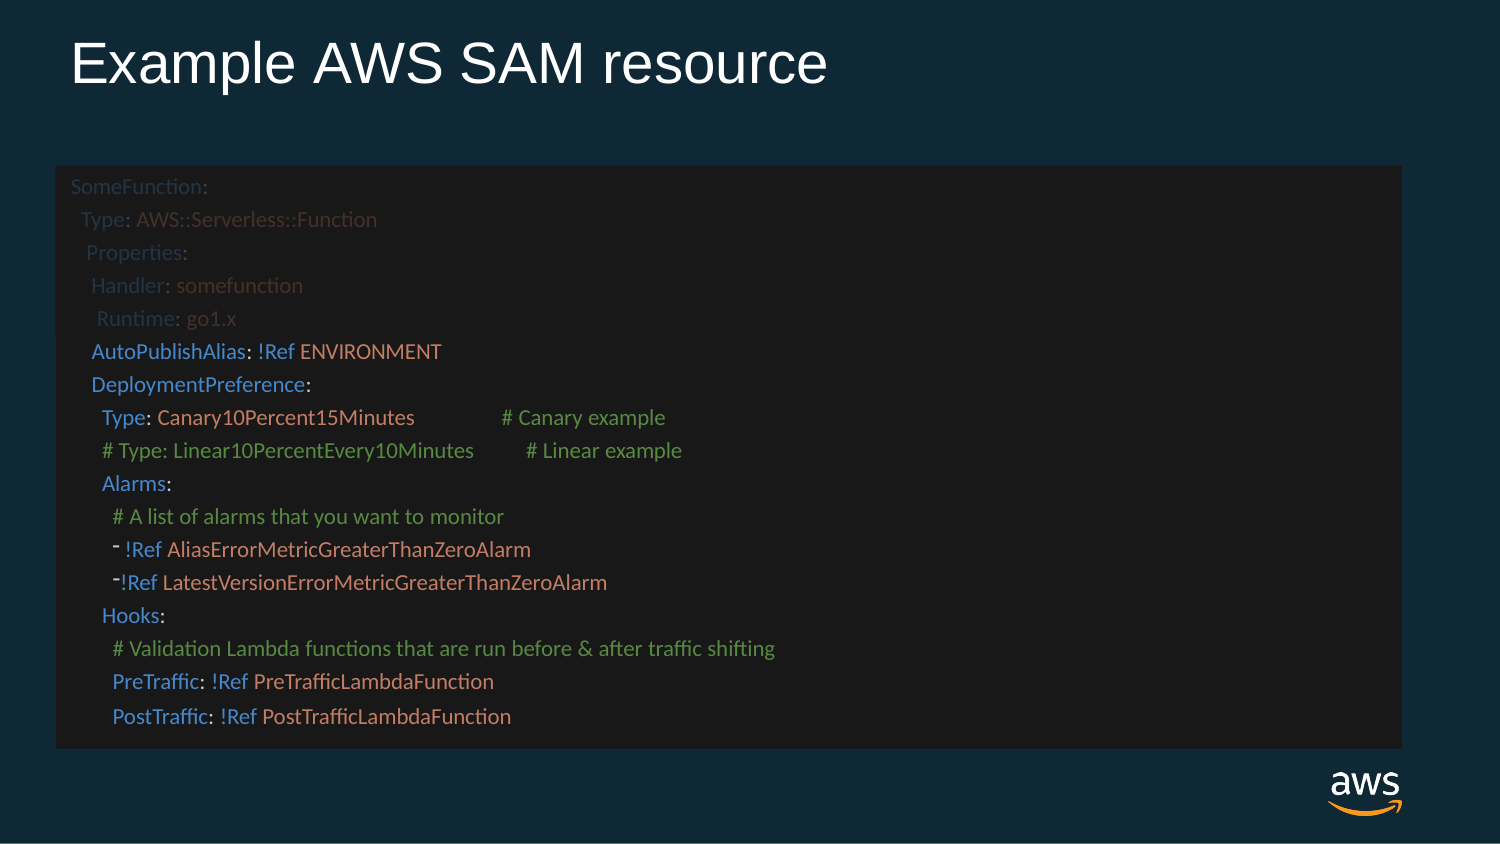

# Example AWS SAM resource
SomeFunction:
Type: AWS::Serverless::Function  Properties:
Handler: somefunction  Runtime: go1.x

AutoPublishAlias: !Ref ENVIRONMENT  DeploymentPreference:
Type: Canary10Percent15Minutes
# Type: Linear10PercentEvery10Minutes  Alarms:
# Canary example
# Linear example
# A list of alarms that you want to monitor
!Ref AliasErrorMetricGreaterThanZeroAlarm
!Ref LatestVersionErrorMetricGreaterThanZeroAlarm  Hooks:
# Validation Lambda functions that are run before & after traffic shifting  PreTraffic: !Ref PreTrafficLambdaFunction
PostTraffic: !Ref PostTrafficLambdaFunction